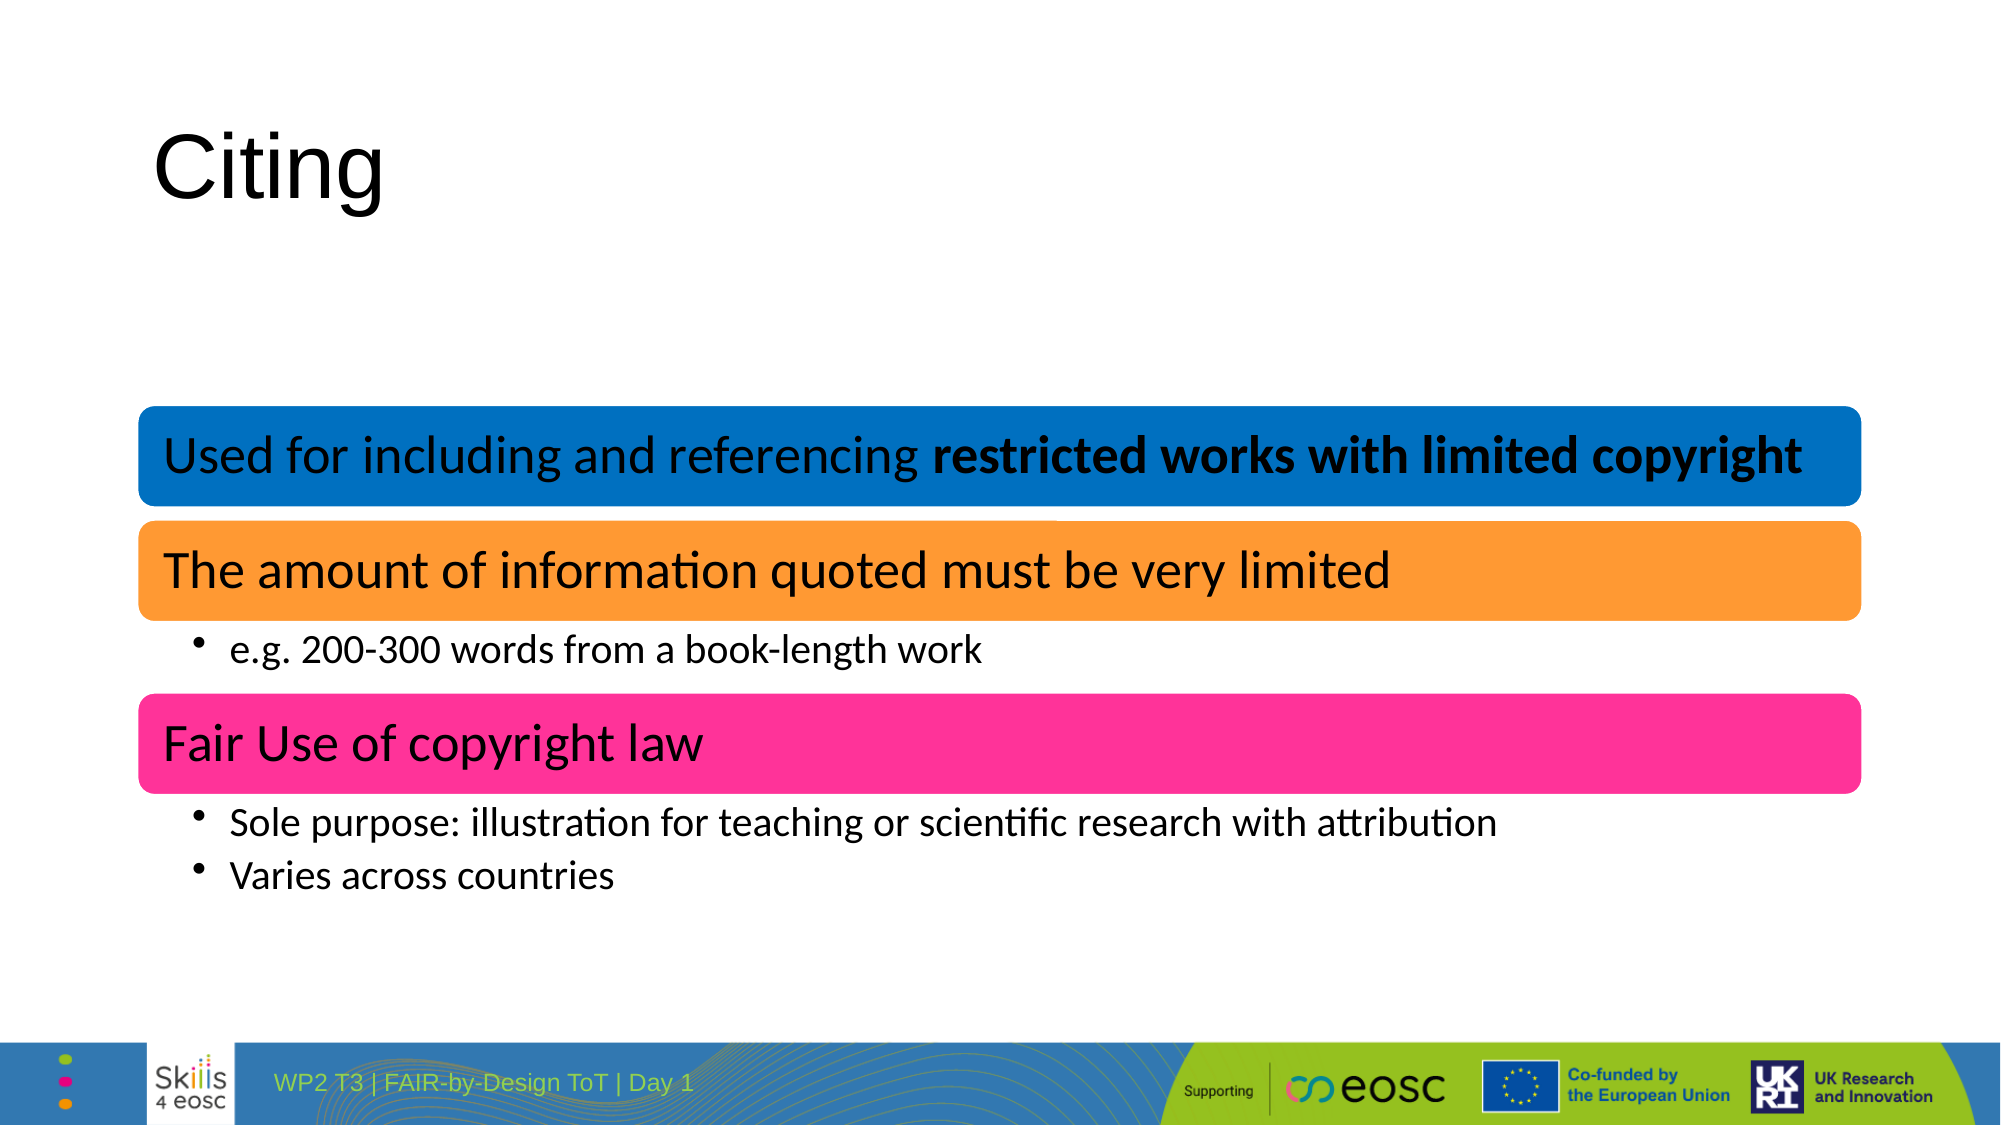

# Citing
Used for including and referencing restricted works with limited copyright
The amount of information quoted must be very limited
e.g. 200-300 words from a book-length work
Fair Use of copyright law
Sole purpose: illustration for teaching or scientific research with attribution
Varies across countries
WP2 T3 | FAIR-by-Design ToT | Day 1